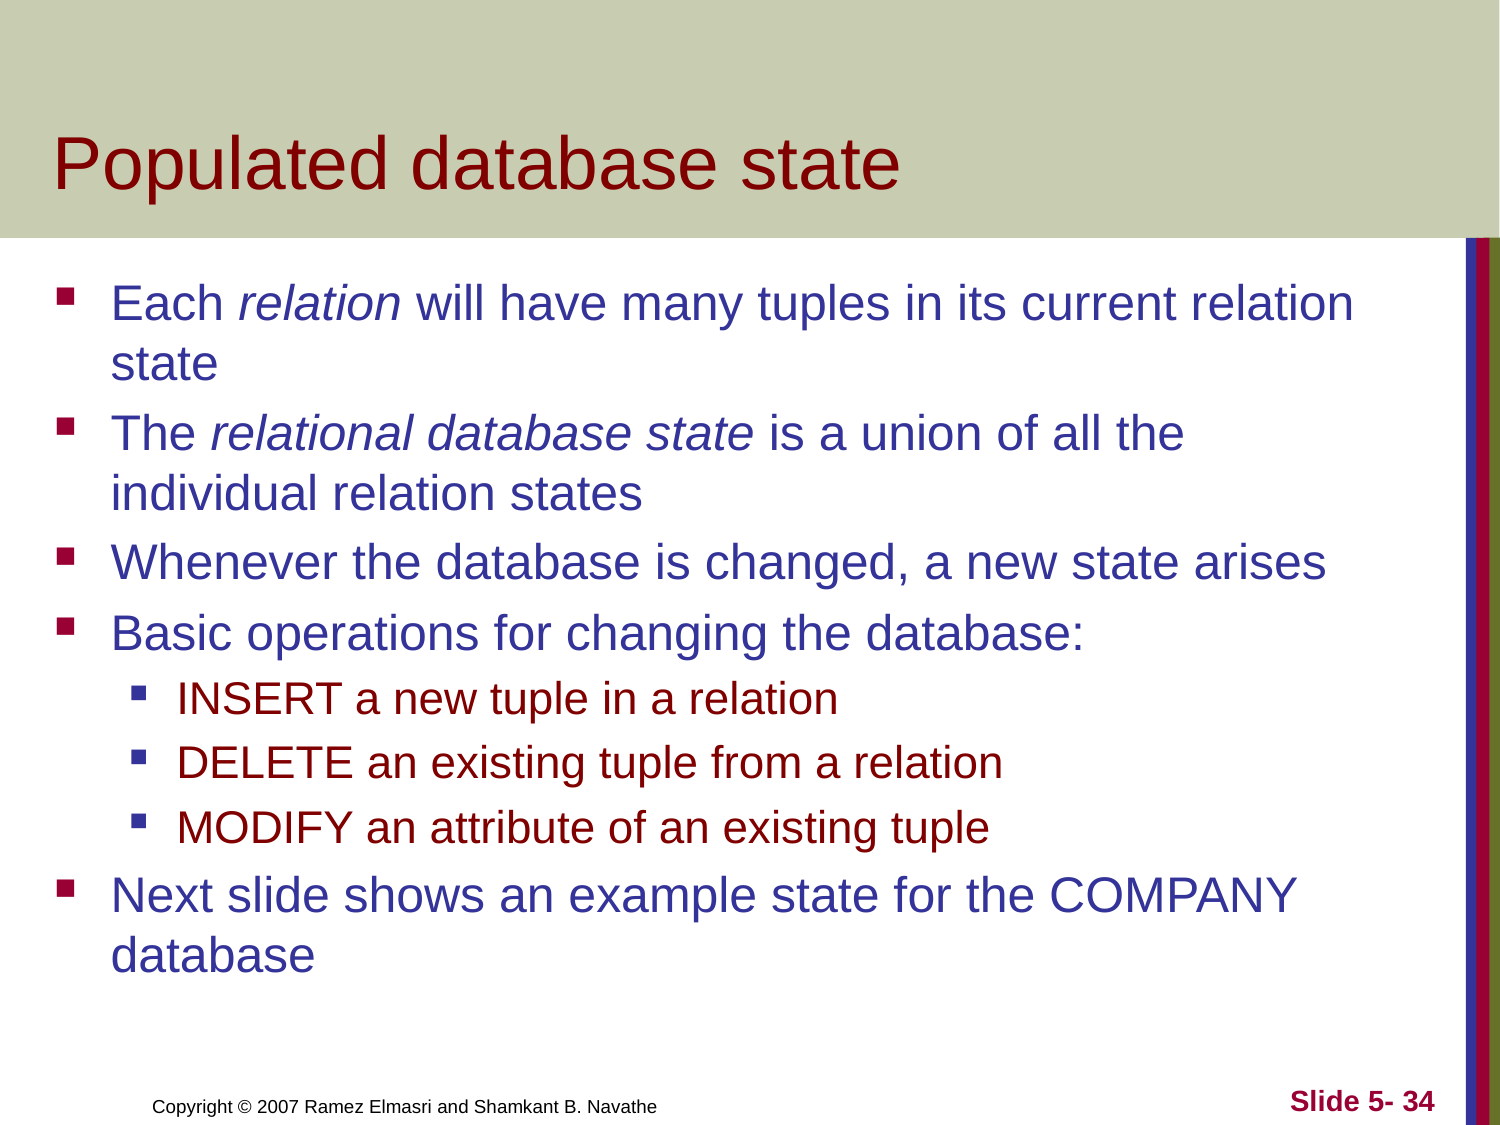

# Populated database state
Each relation will have many tuples in its current relation state
The relational database state is a union of all the individual relation states
Whenever the database is changed, a new state arises
Basic operations for changing the database:
INSERT a new tuple in a relation
DELETE an existing tuple from a relation
MODIFY an attribute of an existing tuple
Next slide shows an example state for the COMPANY database
Slide 5- 34